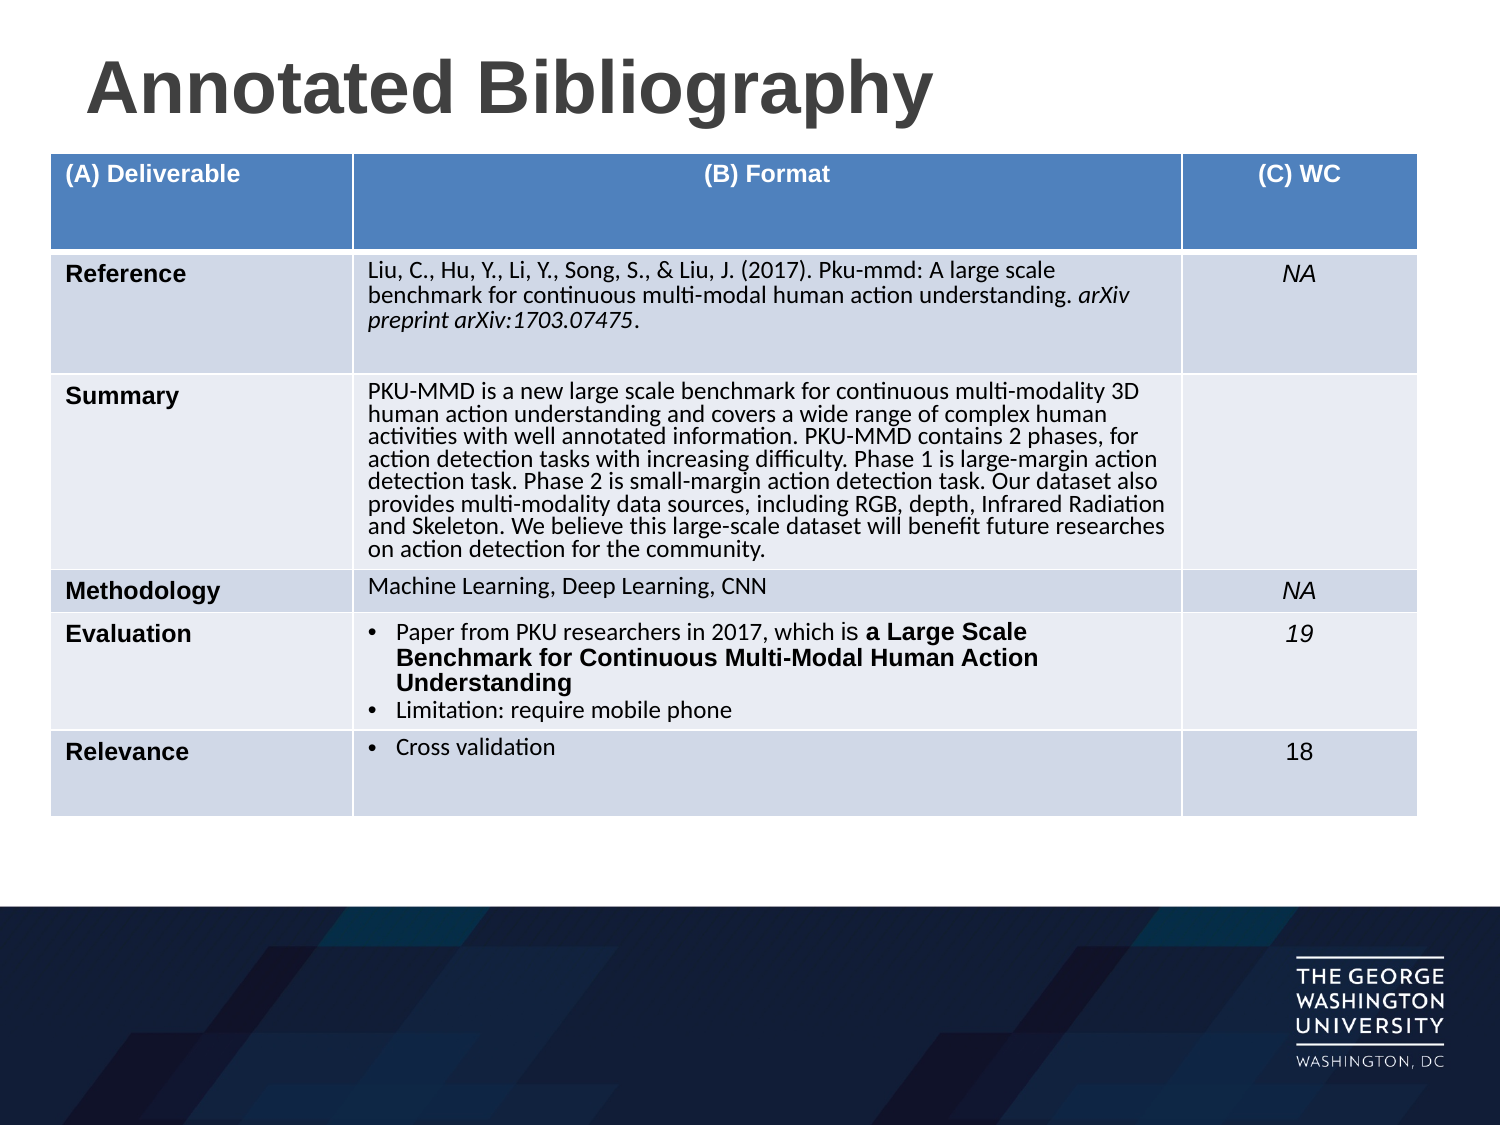

Annotated Bibliography
| (A) Deliverable | (B) Format | (C) WC |
| --- | --- | --- |
| Reference | Liu, C., Hu, Y., Li, Y., Song, S., & Liu, J. (2017). Pku-mmd: A large scale benchmark for continuous multi-modal human action understanding. arXiv preprint arXiv:1703.07475. | NA |
| Summary | PKU-MMD is a new large scale benchmark for continuous multi-modality 3D human action understanding and covers a wide range of complex human activities with well annotated information. PKU-MMD contains 2 phases, for action detection tasks with increasing difficulty. Phase 1 is large-margin action detection task. Phase 2 is small-margin action detection task. Our dataset also provides multi-modality data sources, including RGB, depth, Infrared Radiation and Skeleton. We believe this large-scale dataset will benefit future researches on action detection for the community. |  |
| Methodology | Machine Learning, Deep Learning, CNN | NA |
| Evaluation | Paper from PKU researchers in 2017, which is a Large Scale Benchmark for Continuous Multi-Modal Human Action Understanding Limitation: require mobile phone | 19 |
| Relevance | Cross validation | 18 |